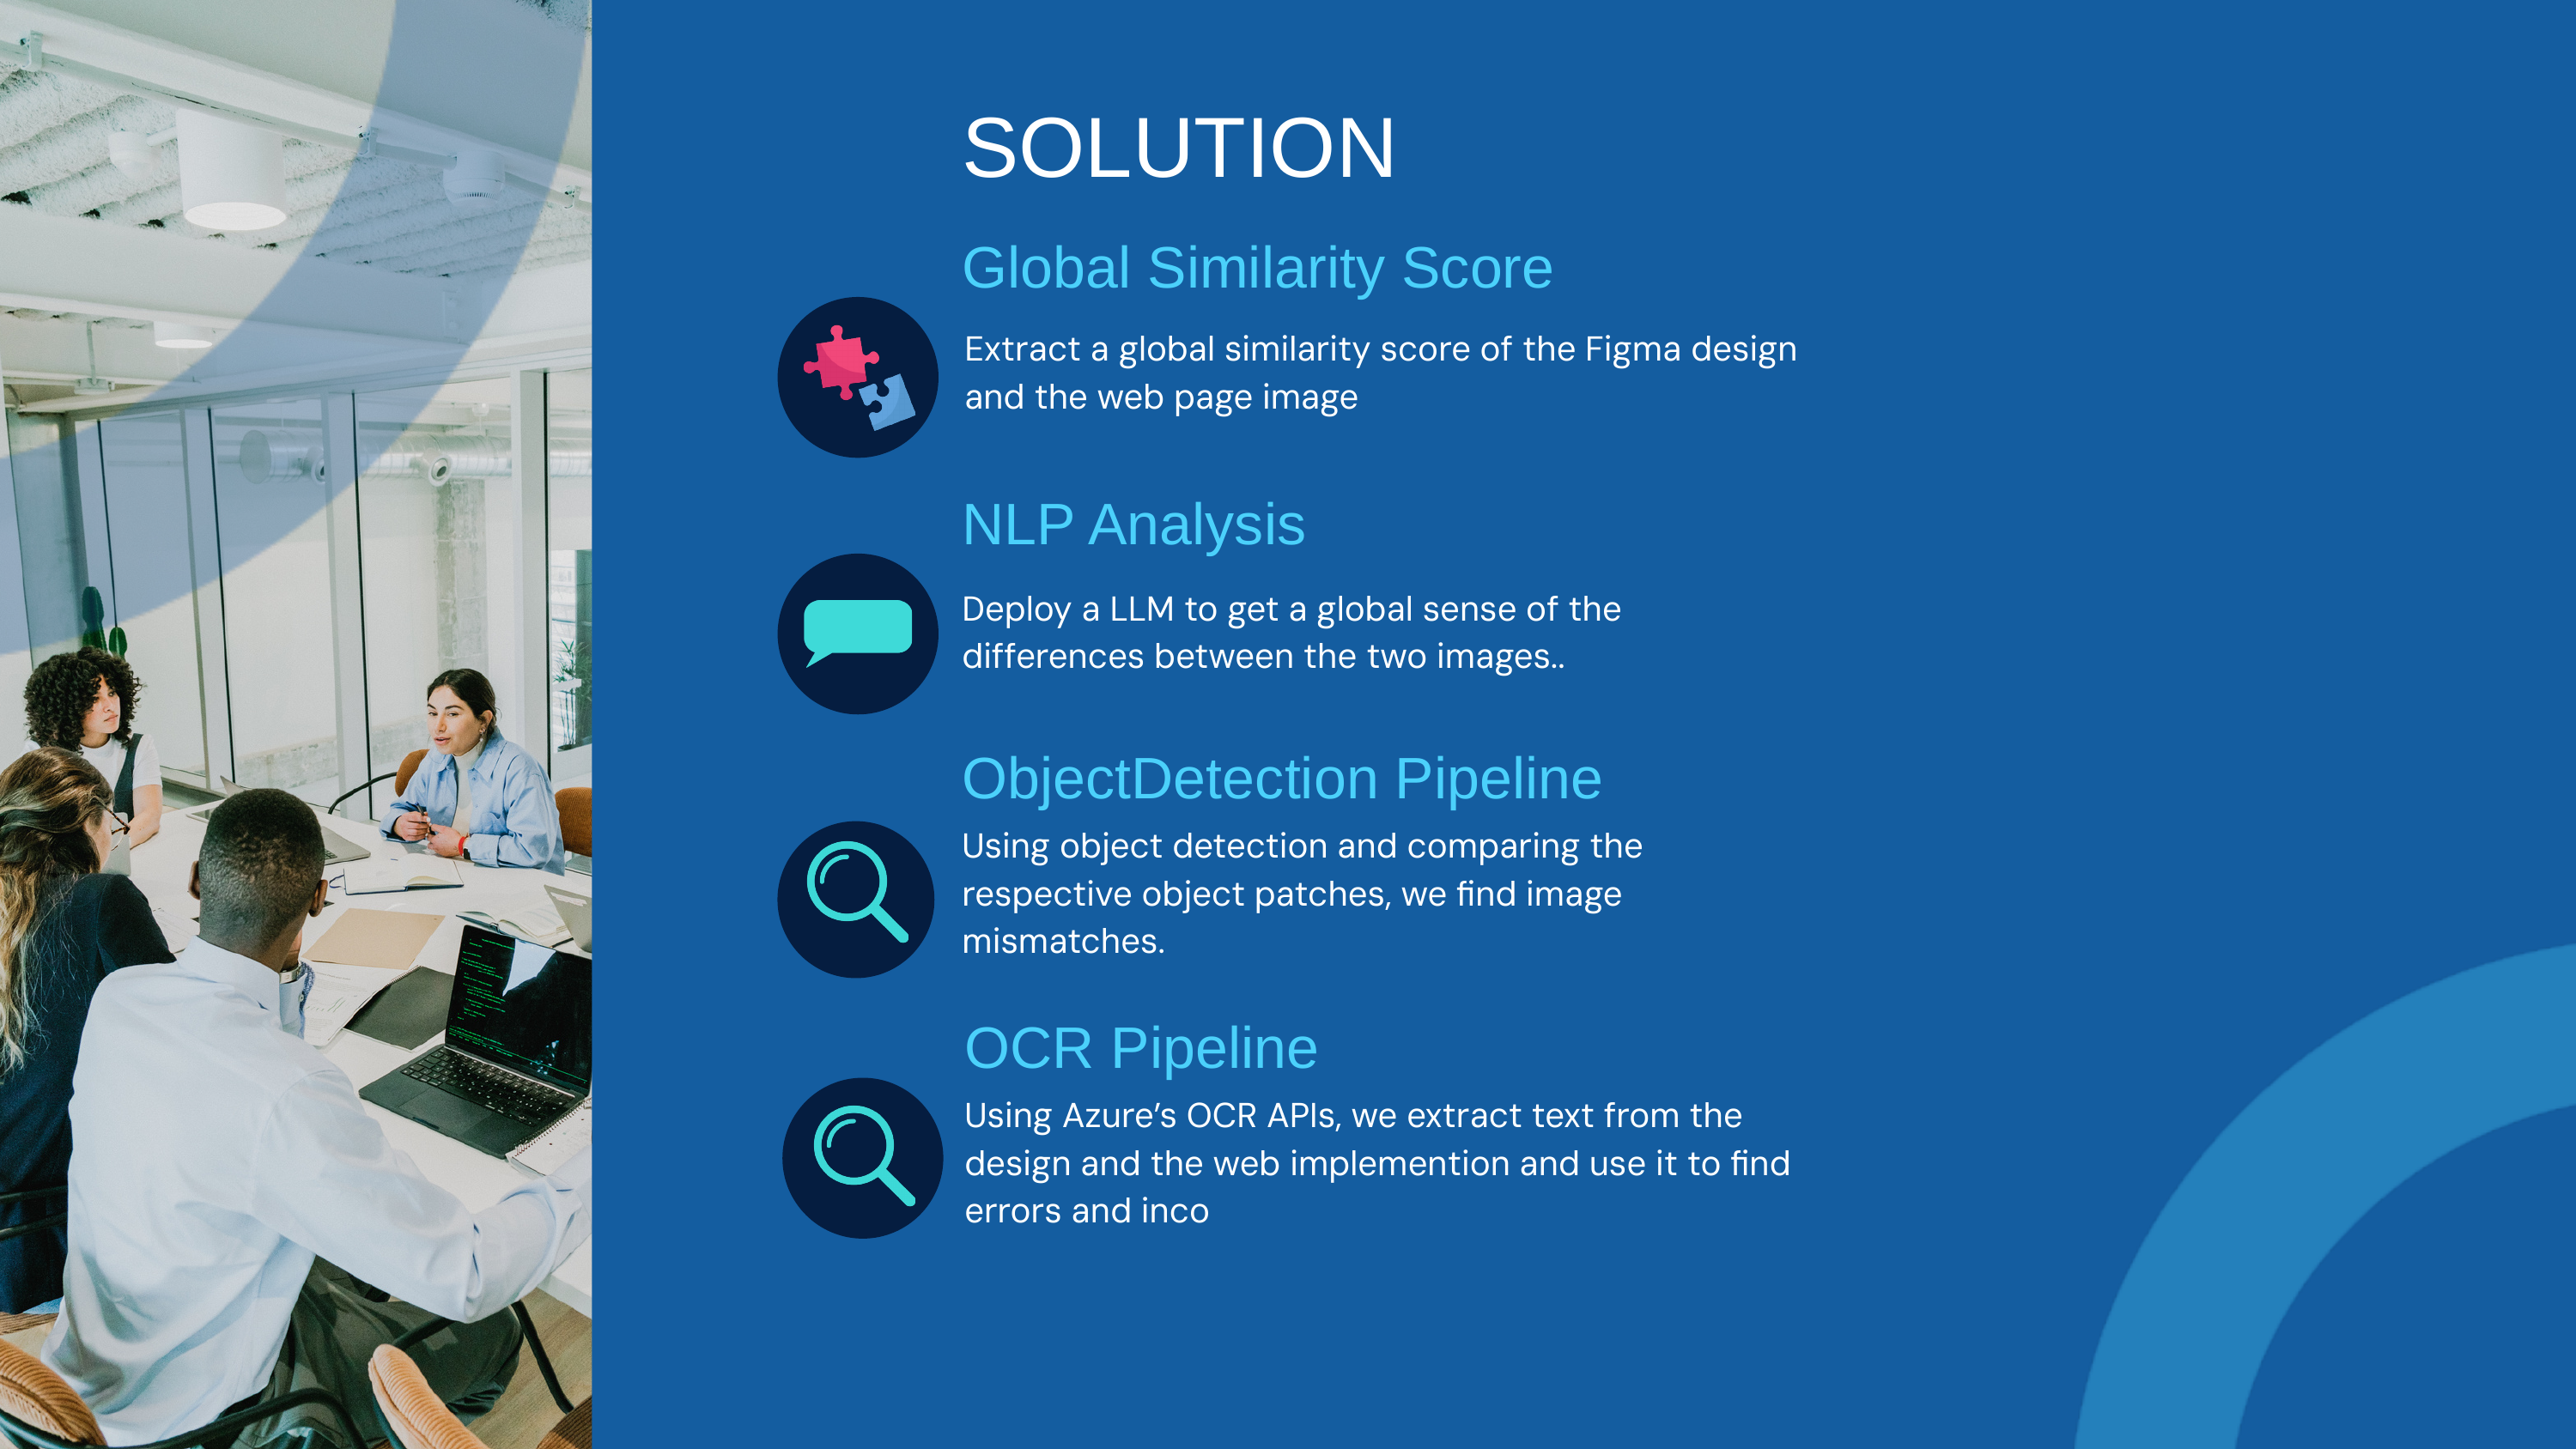

SOLUTION
Global Similarity Score

Extract a global similarity score of the Figma design and the web page image

NLP Analysis

Deploy a LLM to get a global sense of the differences between the two images..

ObjectDetection Pipeline
Using object detection and comparing the respective object patches, we find image mismatches.

OCR Pipeline

Using Azure’s OCR APIs, we extract text from the design and the web implemention and use it to find errors and inco